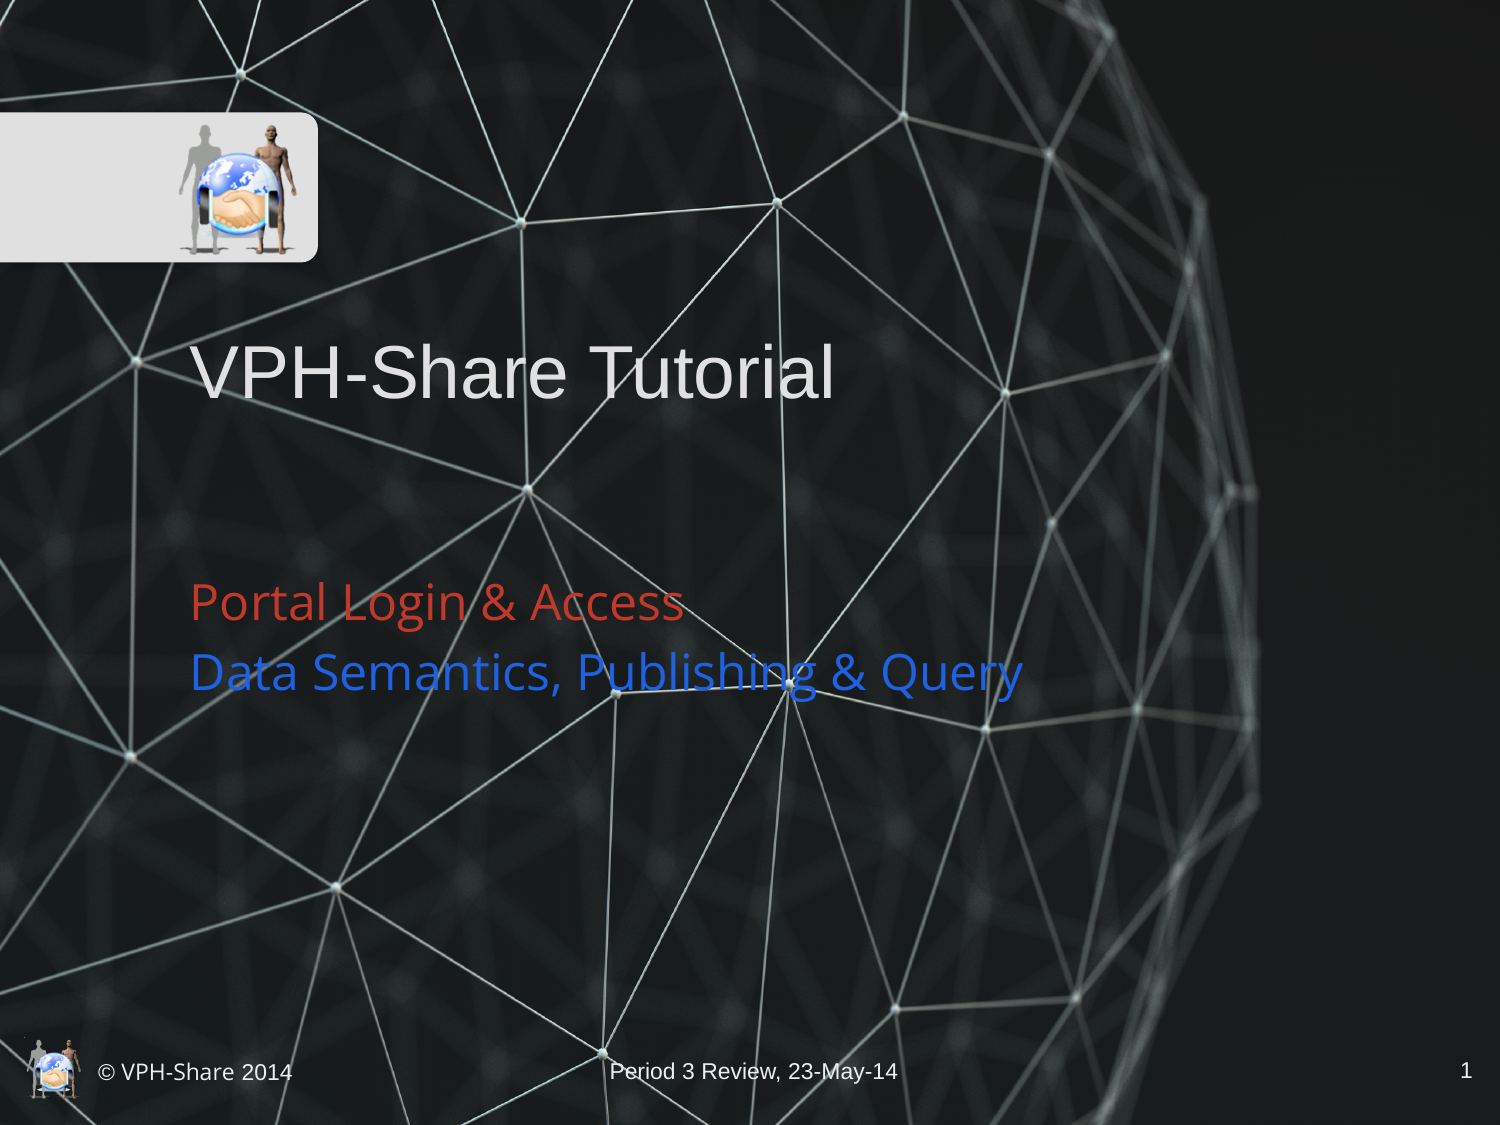

# VPH-Share Tutorial
Portal Login & Access
Data Semantics, Publishing & Query